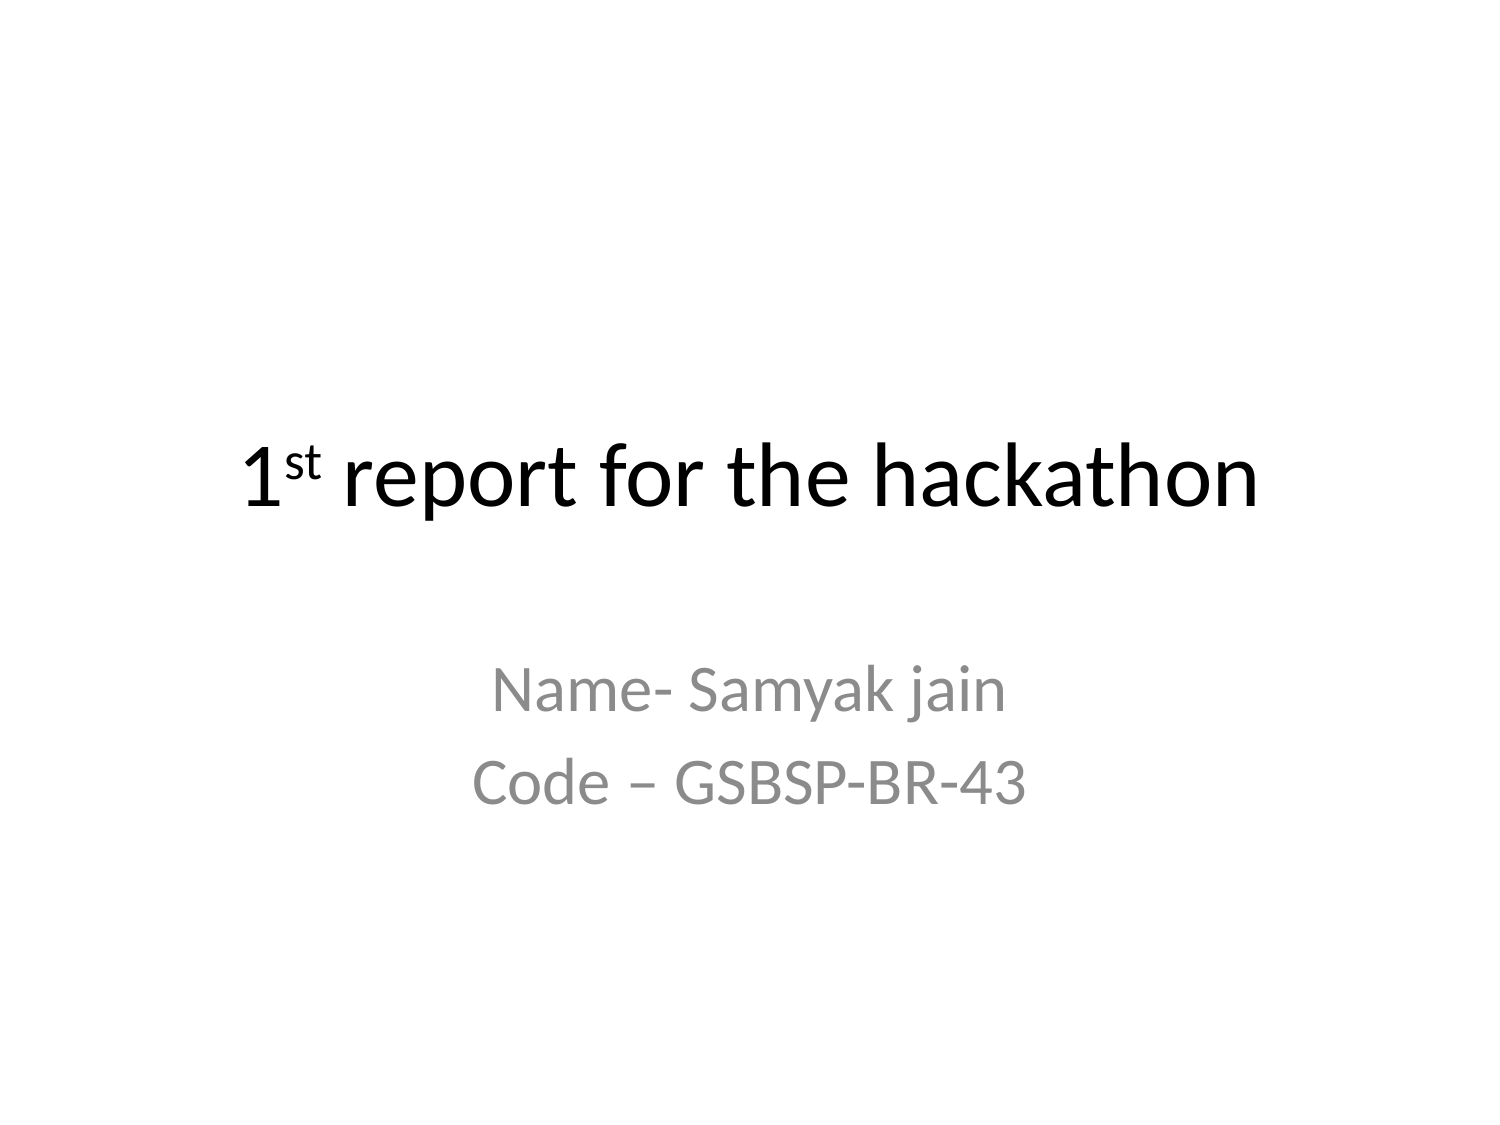

# 1st report for the hackathon
Name- Samyak jain
Code – GSBSP-BR-43